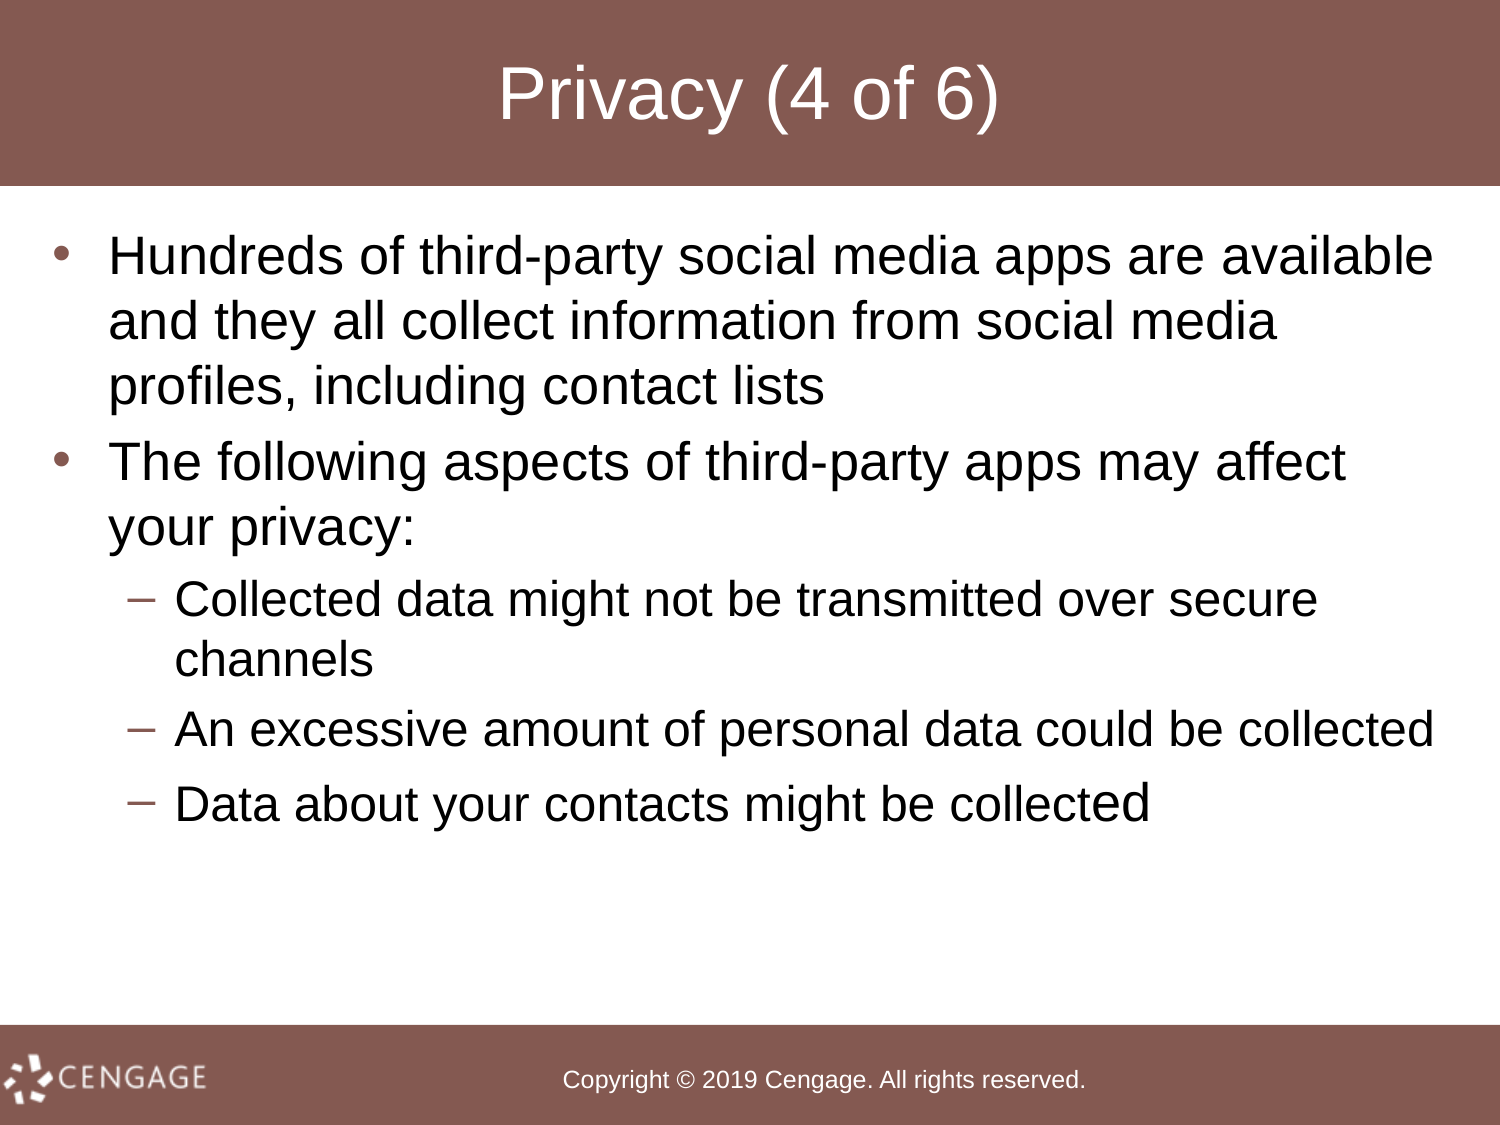

# Privacy (4 of 6)
Hundreds of third-party social media apps are available and they all collect information from social media profiles, including contact lists
The following aspects of third-party apps may affect your privacy:
Collected data might not be transmitted over secure channels
An excessive amount of personal data could be collected
Data about your contacts might be collected